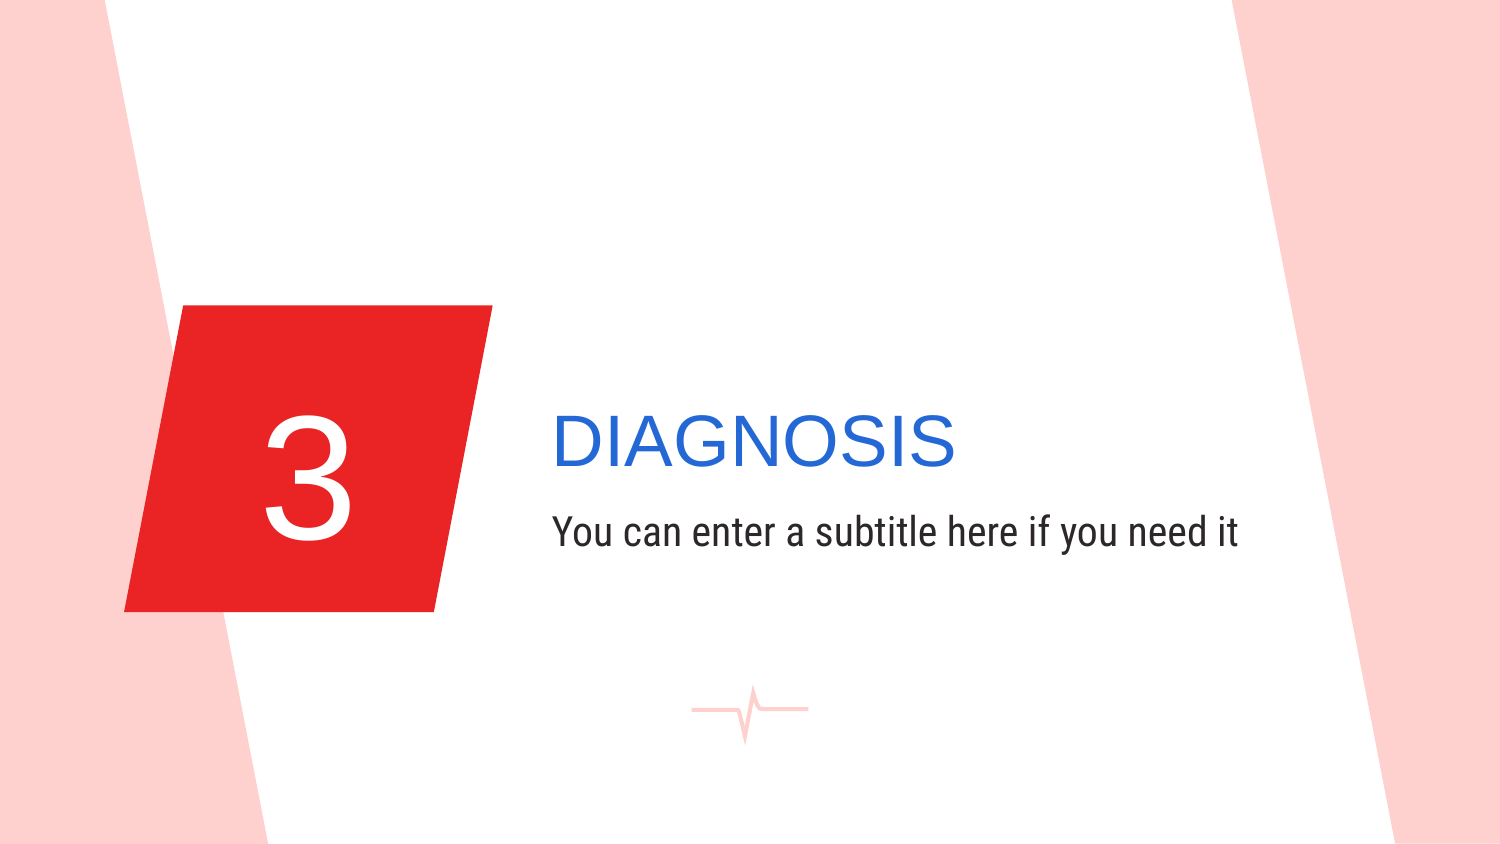

# 3

DIAGNOSIS
You can enter a subtitle here if you need it